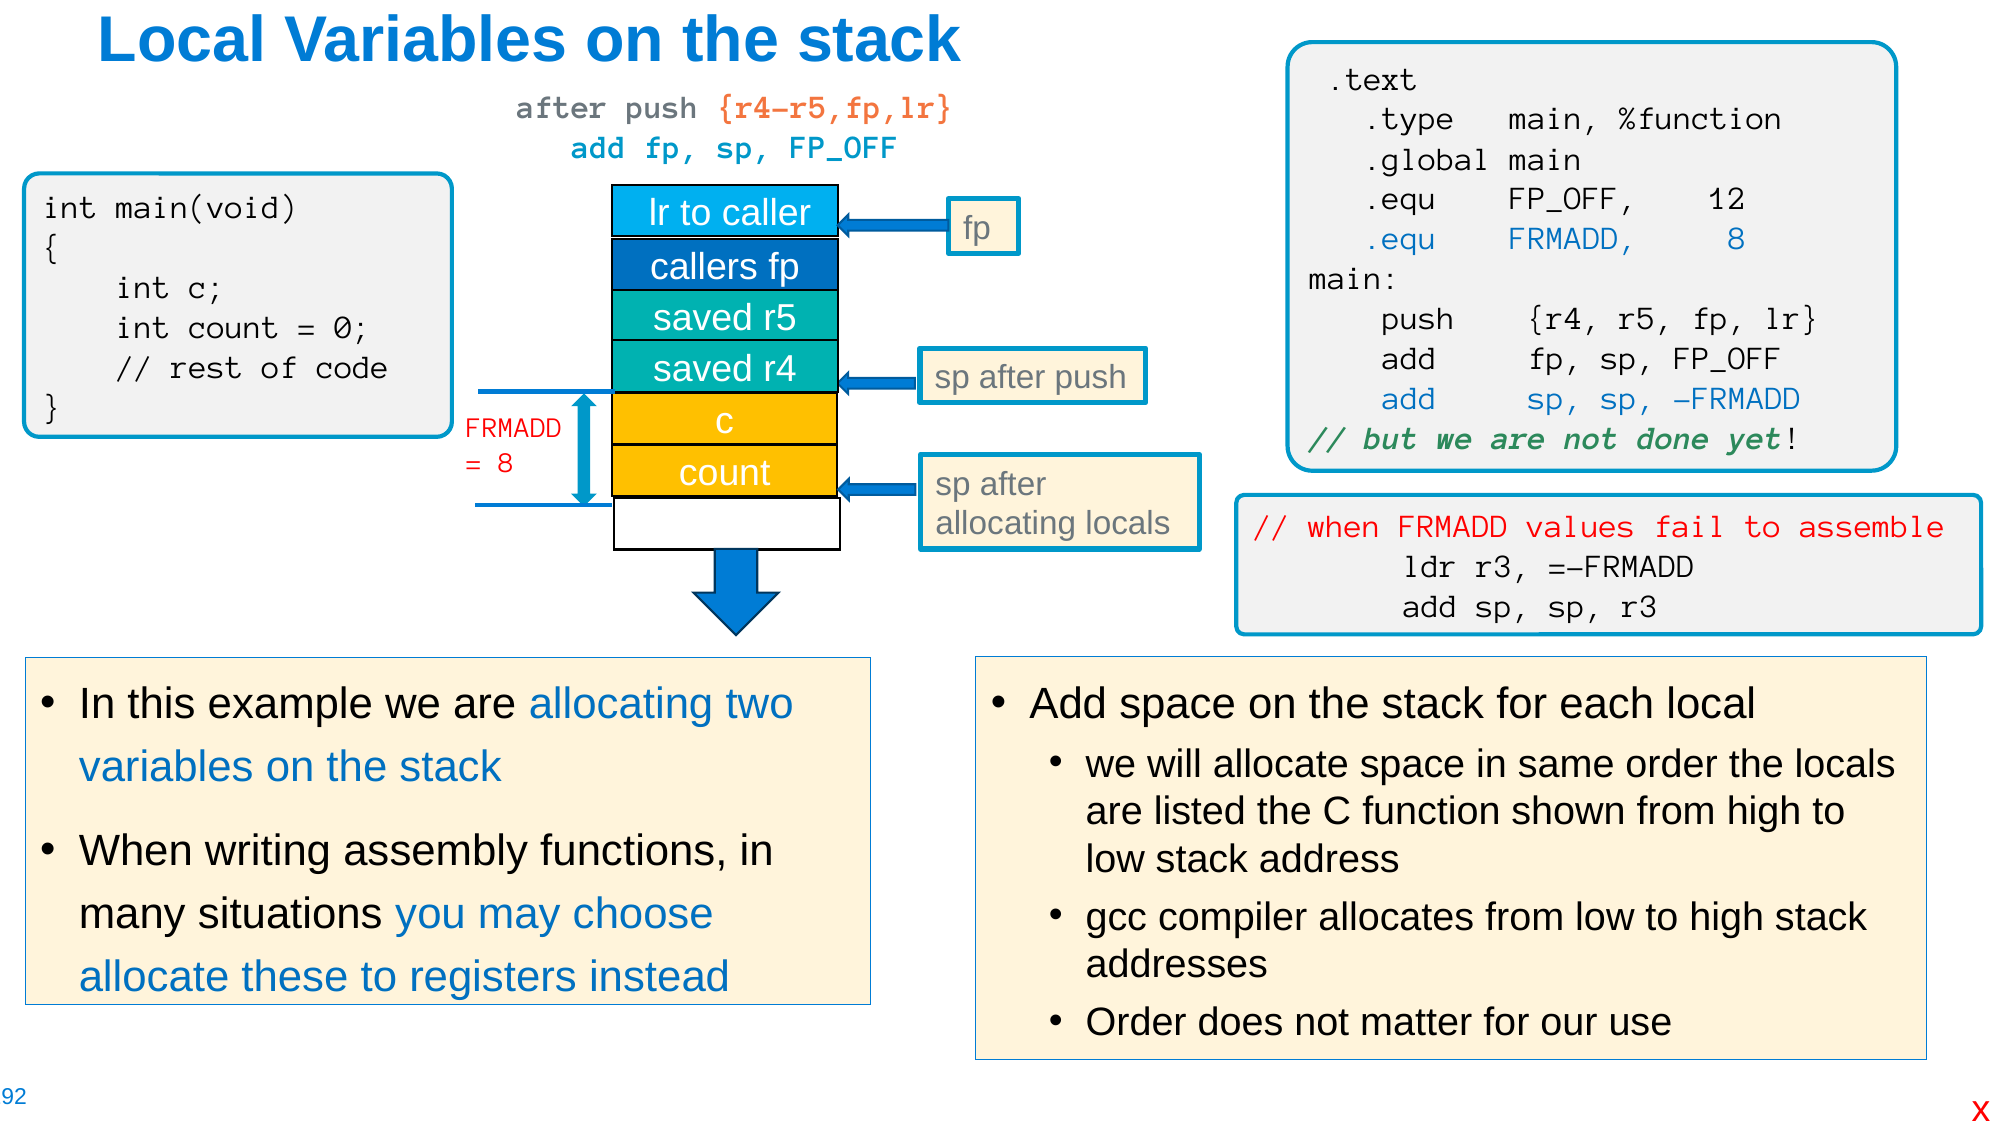

# Local Variables on the stack
 .text
   .type   main, %function
   .global main
   .equ    FP_OFF,    12
   .equ    FRMADD,     8
main:
    push    {r4, r5, fp, lr}
    add     fp, sp, FP_OFF
    add     sp, sp, -FRMADD
// but we are not done yet!
after push {r4-r5,fp,lr}
add fp, sp, FP_OFF
int main(void)
{
    int c;
    int count = 0;
    // rest of code
}
 lr to caller
fp

callers fp
saved r5
saved r4
sp after push

c

FRMADD = 8
count
sp after
allocating locals

// when FRMADD values fail to assemble
	ldr r3, =-FRMADD
	add sp, sp, r3

Add space on the stack for each local
we will allocate space in same order the locals are listed the C function shown from high to low stack address
gcc compiler allocates from low to high stack addresses
Order does not matter for our use
In this example we are allocating two variables on the stack
When writing assembly functions, in many situations you may choose allocate these to registers instead
x